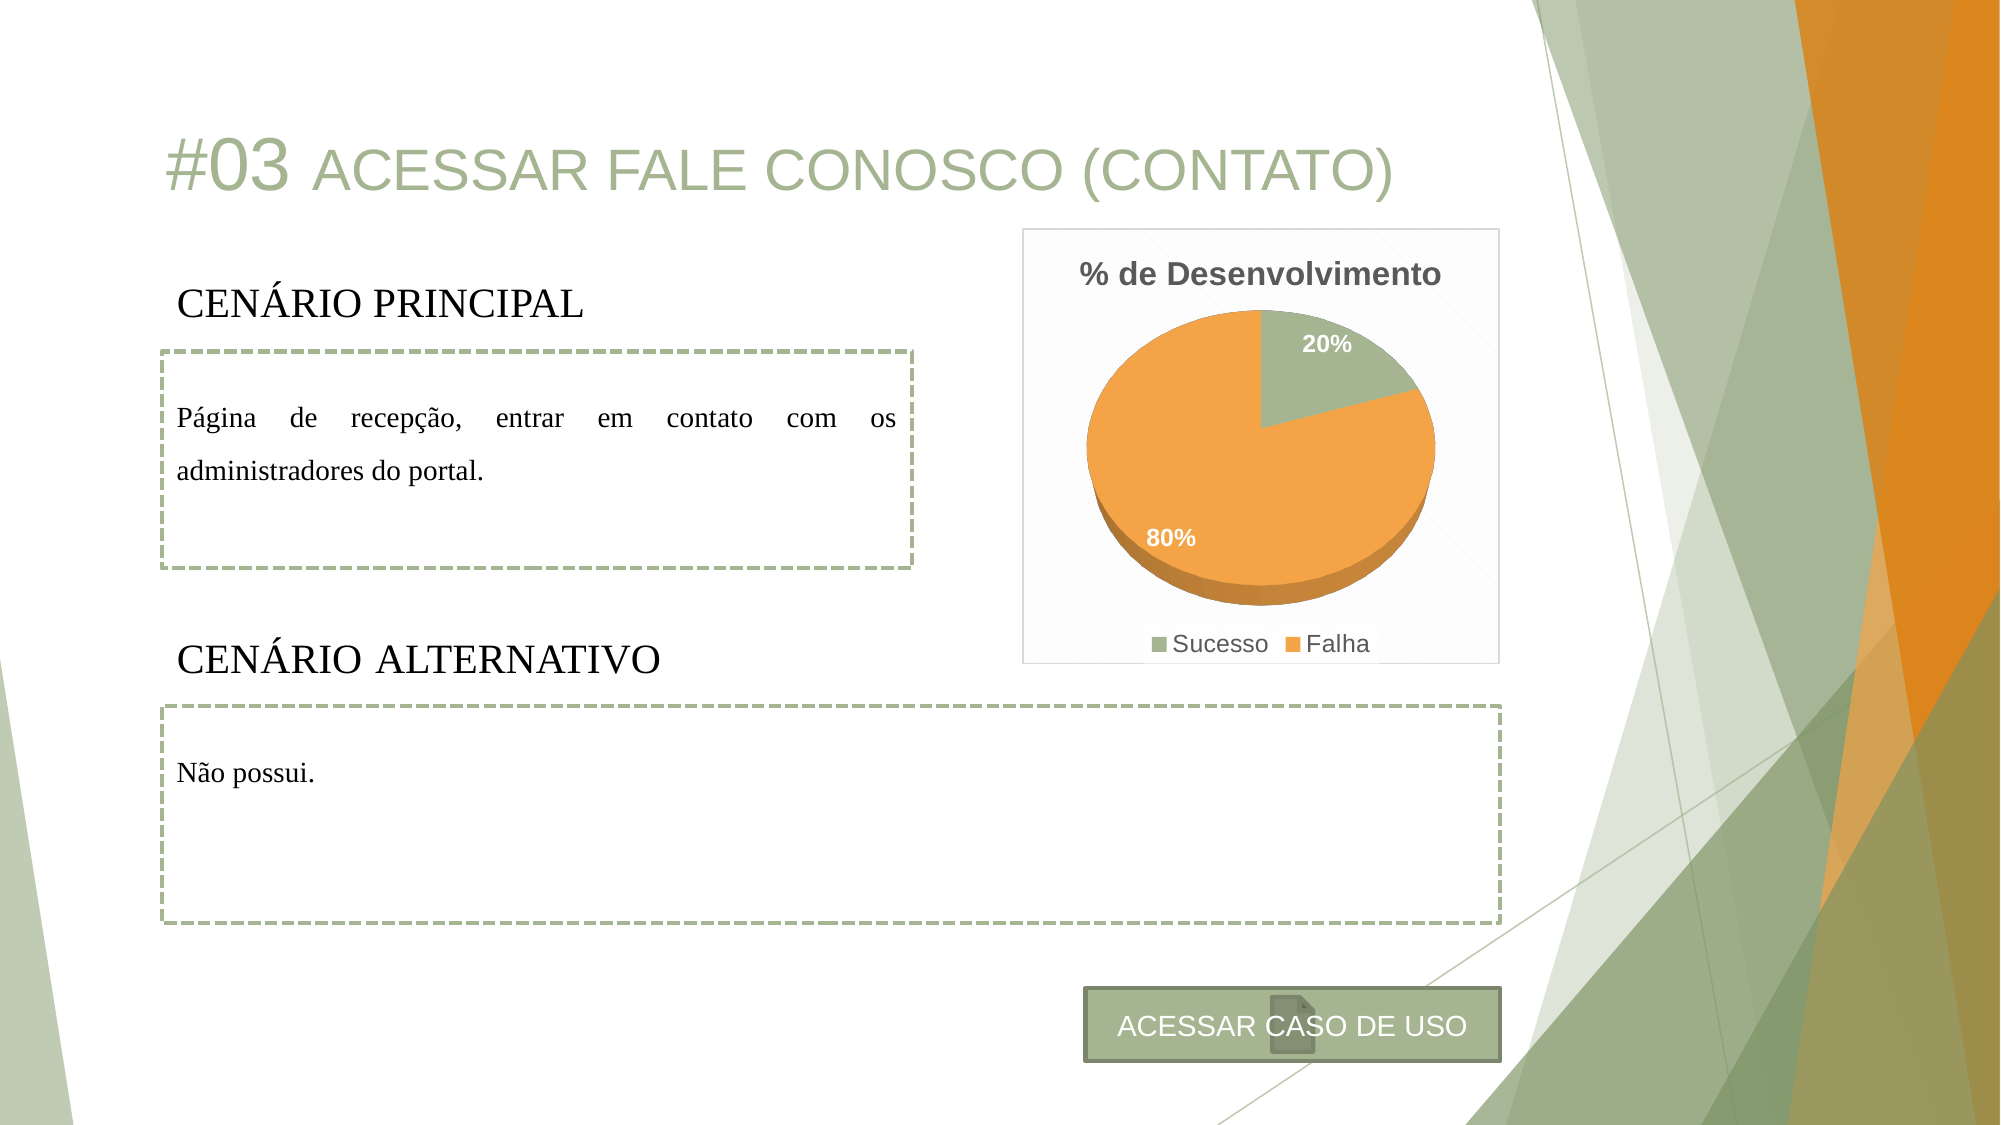

#03 ACESSAR FALE CONOSCO (CONTATO)

[unsupported chart]

CENÁRIO PRINCIPAL
Página de recepção, entrar em contato com os administradores do portal.

CENÁRIO ALTERNATIVO
Não possui.

ACESSAR CASO DE USO